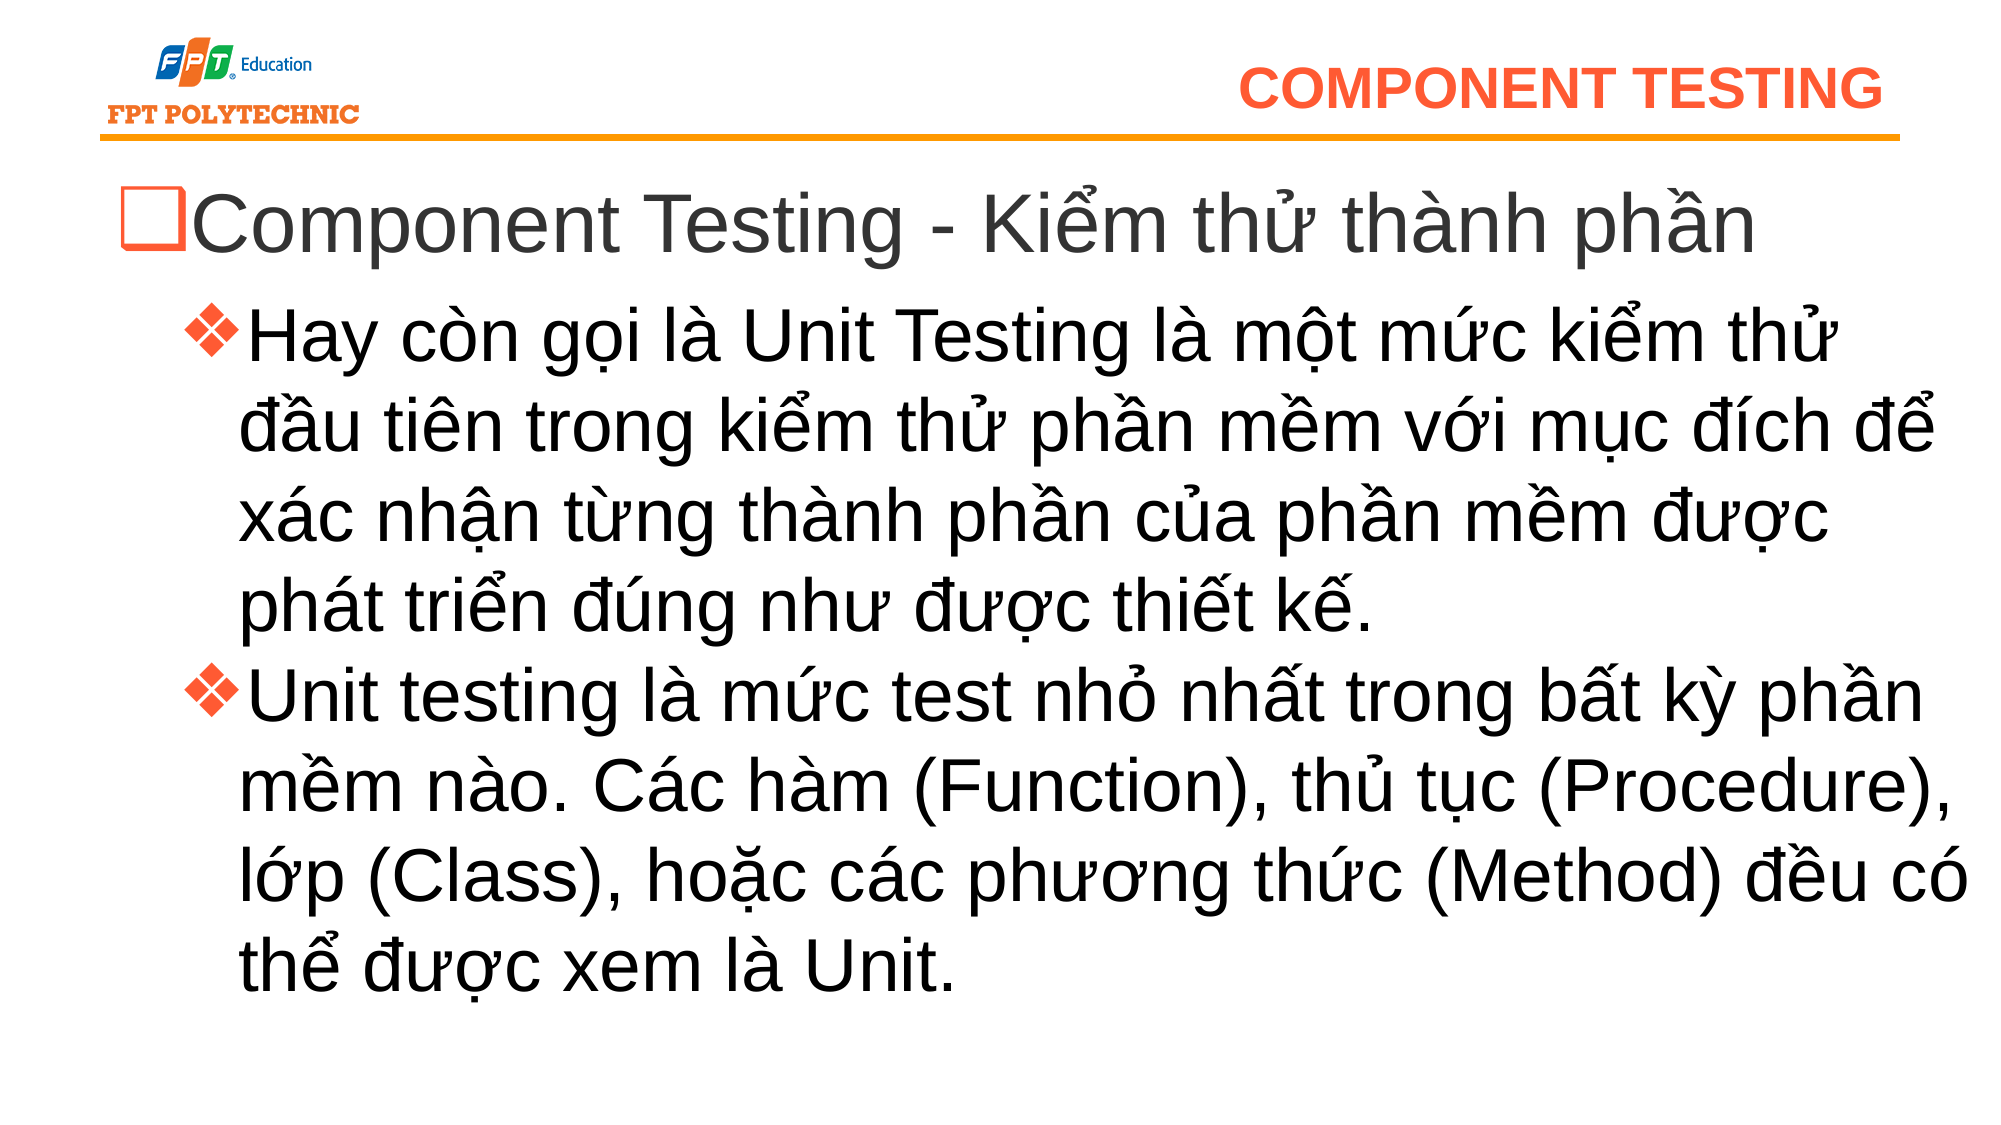

# component testing
Component Testing - Kiểm thử thành phần
Hay còn gọi là Unit Testing là một mức kiểm thử đầu tiên trong kiểm thử phần mềm với mục đích để xác nhận từng thành phần của phần mềm được phát triển đúng như được thiết kế.
Unit testing là mức test nhỏ nhất trong bất kỳ phần mềm nào. Các hàm (Function), thủ tục (Procedure), lớp (Class), hoặc các phương thức (Method) đều có thể được xem là Unit.